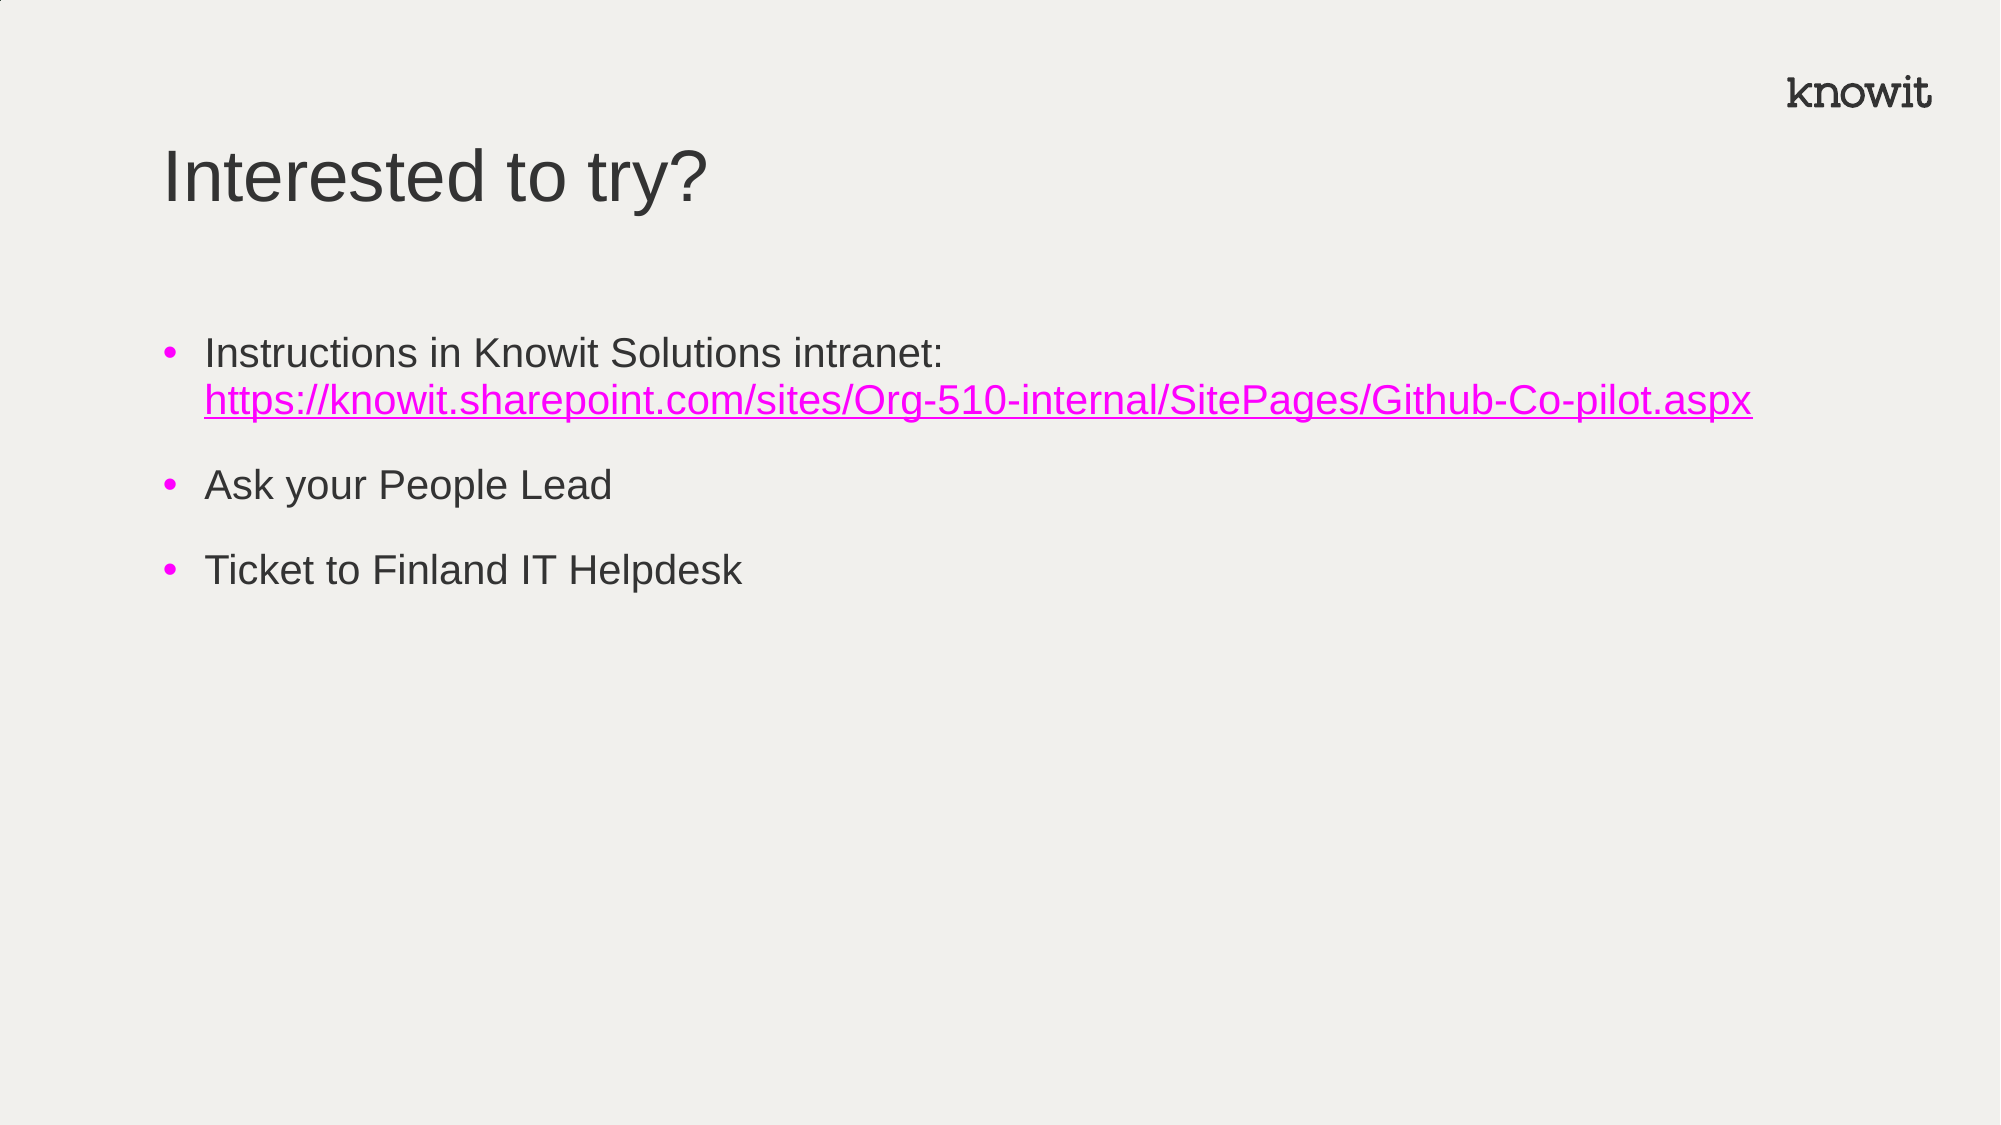

# Interested to try?
Instructions in Knowit Solutions intranet: https://knowit.sharepoint.com/sites/Org-510-internal/SitePages/Github-Co-pilot.aspx
Ask your People Lead
Ticket to Finland IT Helpdesk